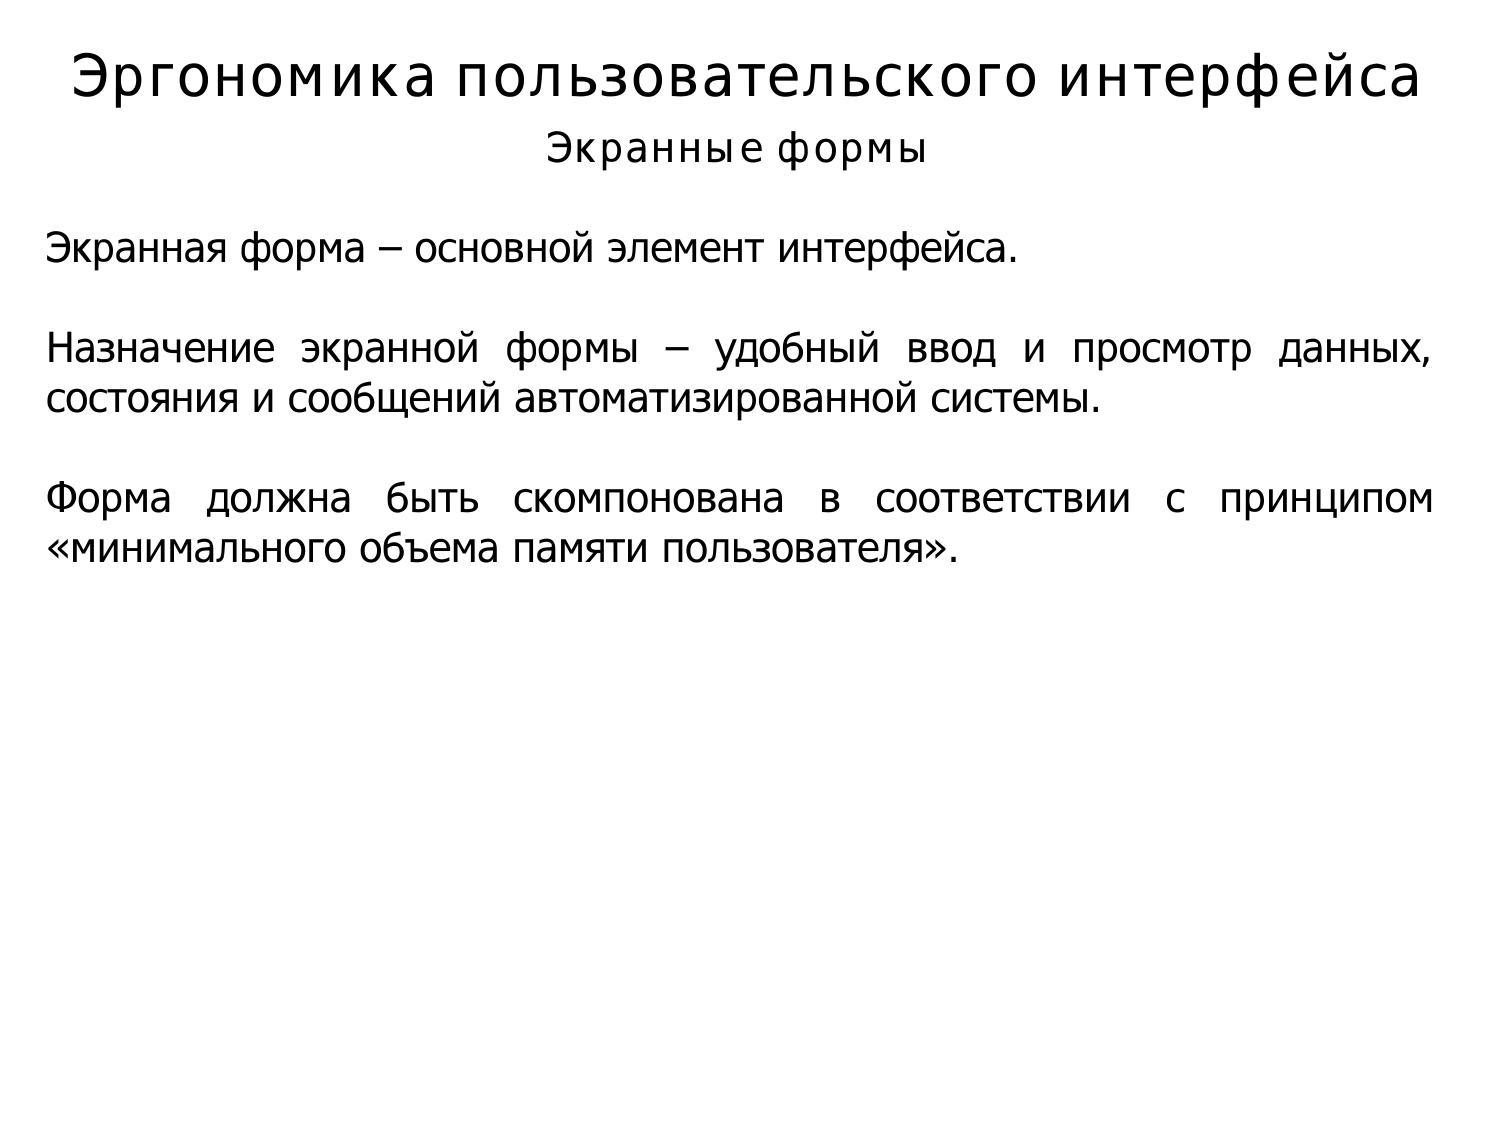

Эргономика пользовательского интерфейса
Экранные формы

Экранная форма – основной элемент интерфейса.

Назначение экранной фор­мы – удобный ввод и просмотр данных, состояния и сообще­ний автоматизированной системы.

Форма должна быть скомпонована в соответствии с прин­ципом «минимального объема памяти пользователя».